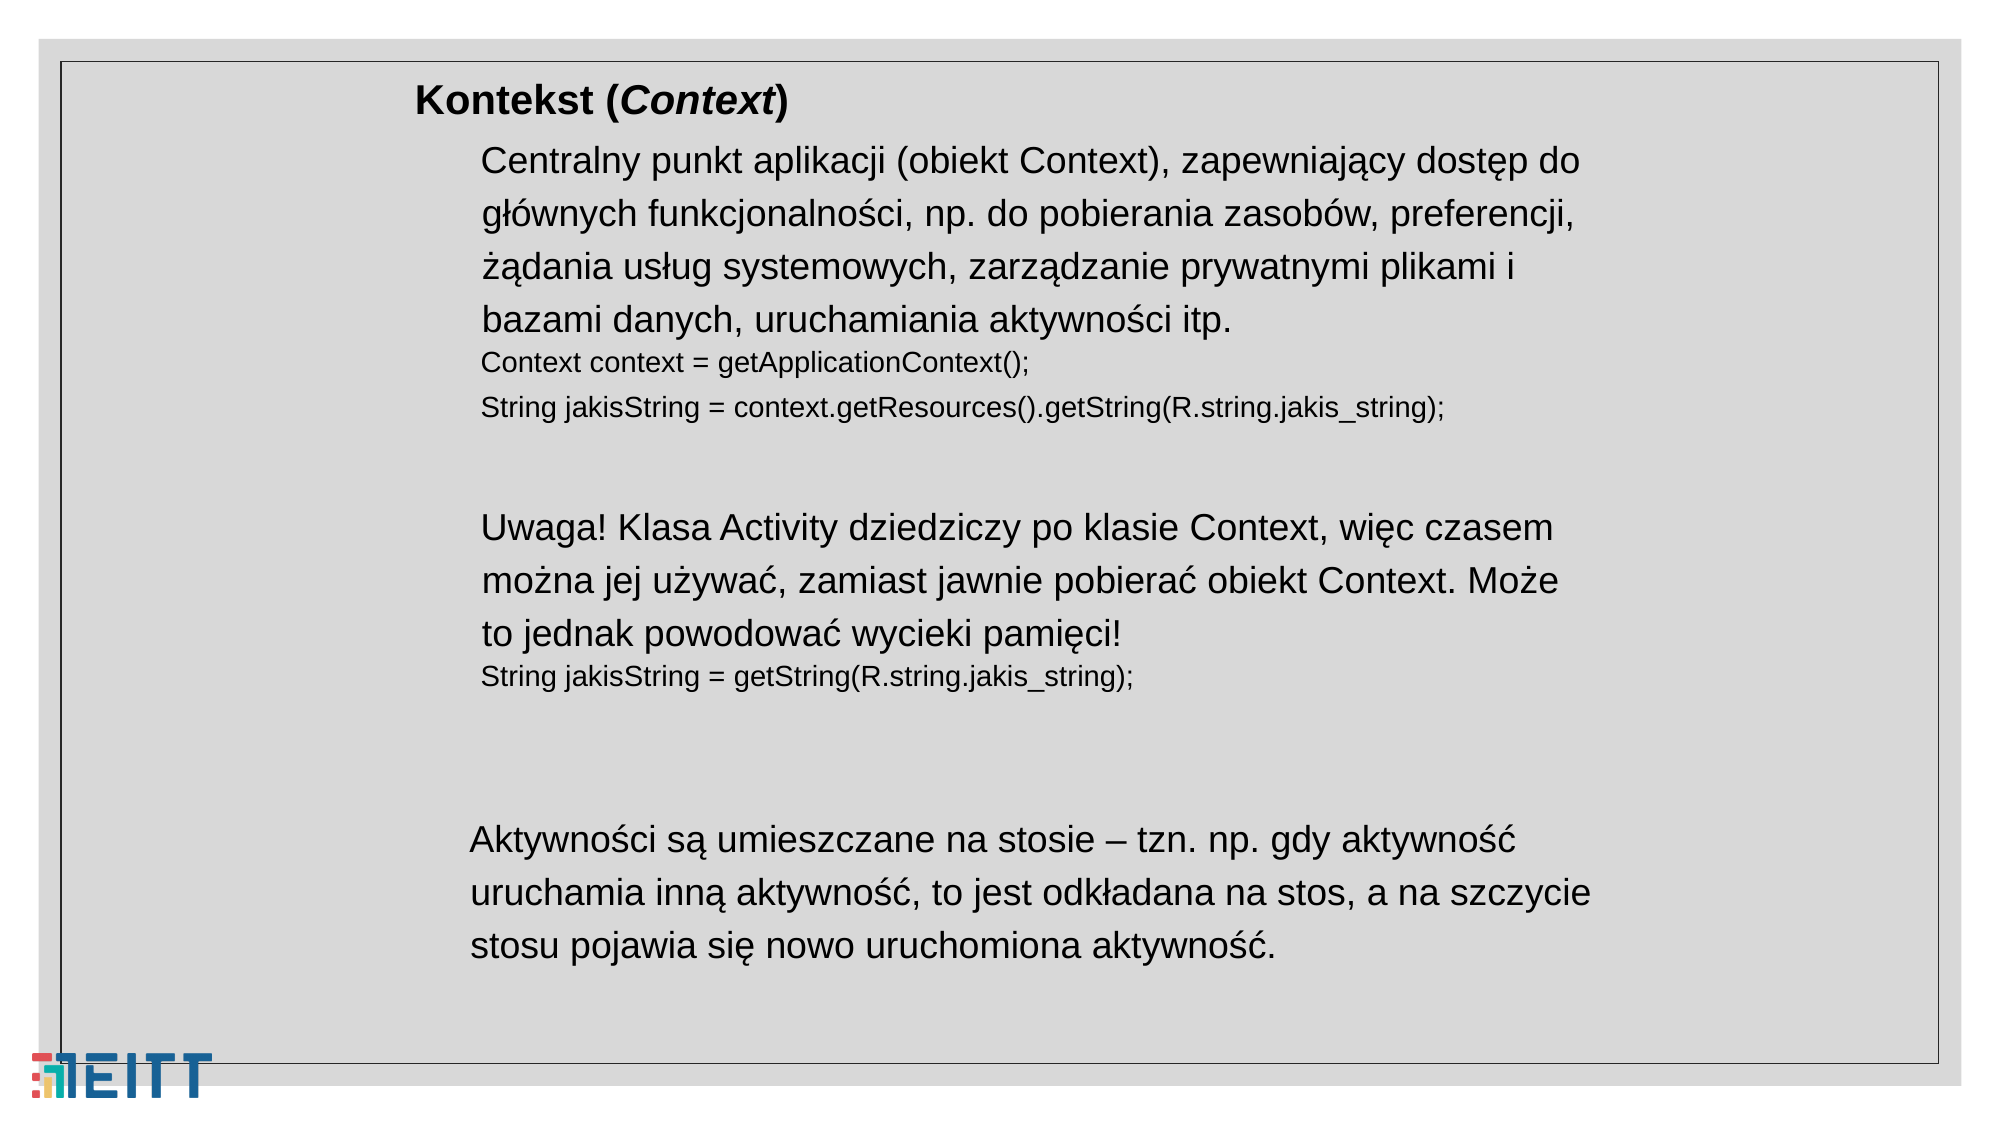

Kontekst (Context)
Centralny punkt aplikacji (obiekt Context), zapewniający dostęp do głównych funkcjonalności, np. do pobierania zasobów, preferencji, żądania usług systemowych, zarządzanie prywatnymi plikami i bazami danych, uruchamiania aktywności itp.
Context context = getApplicationContext();
String jakisString = context.getResources().getString(R.string.jakis_string);
Uwaga! Klasa Activity dziedziczy po klasie Context, więc czasem można jej używać, zamiast jawnie pobierać obiekt Context. Może to jednak powodować wycieki pamięci!
String jakisString = getString(R.string.jakis_string);
Aktywności są umieszczane na stosie – tzn. np. gdy aktywność uruchamia inną aktywność, to jest odkładana na stos, a na szczycie stosu pojawia się nowo uruchomiona aktywność.